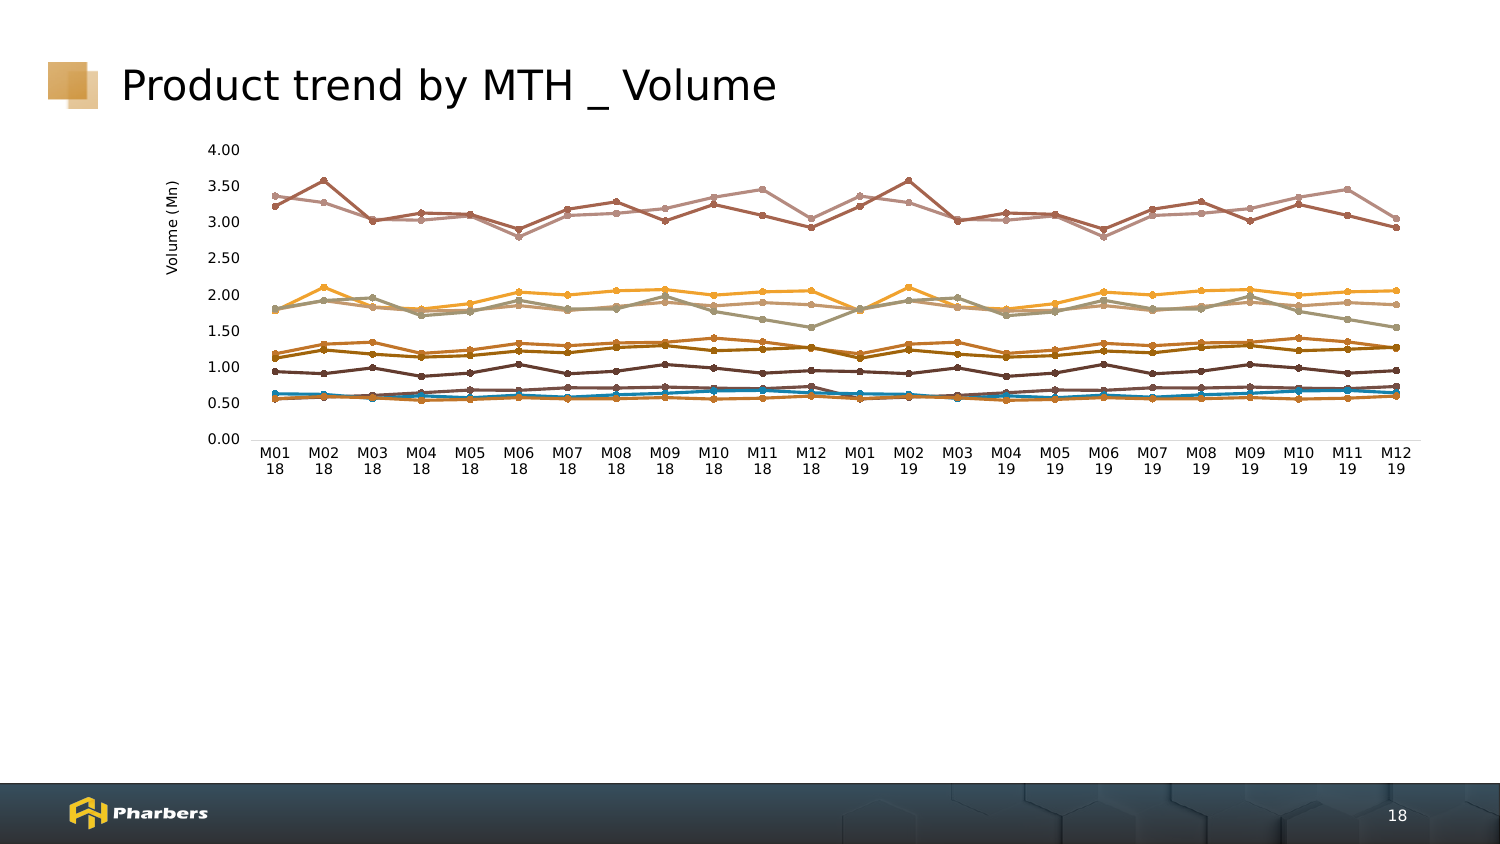

# Product trend by MTH _ Volume

### Chart

| Category | Product 1 | Product 2 | Product 3 | Product 4 | Product 5 | Product 6 | Product 7 | Product 8 | Product 9 | Product 10 | Others |
|---|---|---|---|---|---|---|---|---|---|---|---|
| M01 18 | 3.368105800785857 | 3.227844670894603 | 1.784780482117576 | 1.802197443720859 | 1.81432486976611 | 1.191637775159099 | 1.131041404671662 | 0.9464471886210382 | 0.5708497224094042 | 0.6412040729748939 | 0.572889306408206 |
| M02 18 | 3.278288006091063 | 3.581541968447727 | 2.111888947394597 | 1.926909210732898 | 1.927121296416785 | 1.325338099790205 | 1.246287234432149 | 0.9186778079293346 | 0.5954514186974 | 0.6335107991711161 | 0.6038066427597483 |
| M03 18 | 3.04760694832452 | 3.021654031416941 | 1.83883606414278 | 1.833435665235206 | 1.964484491337763 | 1.353119976573923 | 1.188060760335933 | 0.9987319305806323 | 0.6187956890247737 | 0.5768480301566753 | 0.5858762835350869 |
| M04 18 | 3.034920851669034 | 3.134277952882771 | 1.809342480422363 | 1.7826641410931 | 1.717744596390531 | 1.197747126413651 | 1.146472560793337 | 0.8810476568027836 | 0.6555424433814112 | 0.6136538438355599 | 0.5507566176604027 |
| M05 18 | 3.095222284032899 | 3.116866452702924 | 1.885096540427961 | 1.792287523144823 | 1.771222322056307 | 1.244524569969072 | 1.167367075691457 | 0.9270755210964491 | 0.6931948818496079 | 0.5859584984729425 | 0.5630088777717847 |
| M06 18 | 2.805088458037465 | 2.911543655349707 | 2.043909343278301 | 1.858171085322661 | 1.931888819030217 | 1.337371296125295 | 1.231766292669478 | 1.047793957003754 | 0.6886205174012775 | 0.623468657514175 | 0.5886371493010261 |
| M07 18 | 3.100605332297436 | 3.186776797901472 | 2.003279027095835 | 1.789246863994507 | 1.811673119683667 | 1.304545763533308 | 1.205745067579912 | 0.9167253243944526 | 0.7242756500332855 | 0.5929970717081048 | 0.570755112418757 |
| M08 18 | 3.129664322738959 | 3.289357941129395 | 2.061729027059786 | 1.845517735133183 | 1.811262943043887 | 1.342294082475599 | 1.279088886555948 | 0.9523738764801128 | 0.7207660967500824 | 0.6278190364458348 | 0.5735857244710825 |
| M09 18 | 3.195952989392944 | 3.02483948357421 | 2.079172443826466 | 1.904295498999236 | 1.989394847527891 | 1.351483770647398 | 1.306673226283575 | 1.04570557635654 | 0.7345649073757964 | 0.6481782468915119 | 0.5891525114558112 |
| M10 18 | 3.352456431514183 | 3.253052703393618 | 2.002013322367743 | 1.853456491351318 | 1.777491333170396 | 1.409554791234316 | 1.235580356408848 | 0.9961896814635287 | 0.7183927688750826 | 0.6802003501121375 | 0.5684394416049016 |
| M11 18 | 3.460292712987853 | 3.100479853064825 | 2.046869125094694 | 1.899147503985536 | 1.667622723347691 | 1.357508896468413 | 1.255491984891064 | 0.9250157876288528 | 0.7115688644112278 | 0.6887994031014454 | 0.5802281533920762 |
| M12 18 | 3.055389873585111 | 2.932313690009782 | 2.061821577431051 | 1.86854845571558 | 1.555538545852223 | 1.269109842904015 | 1.283048826845144 | 0.9608972266945045 | 0.7421727663003203 | 0.6537438470134134 | 0.6104943074891761 |
| M01 19 | 3.368105800785857 | 3.227844670894603 | 1.784780482117576 | 1.802197443720859 | 1.81432486976611 | 1.191637775159099 | 1.131041404671662 | 0.9464471886210382 | 0.5708497224094042 | 0.6412040729748939 | 0.572889306408206 |
| M02 19 | 3.278288006091063 | 3.581541968447727 | 2.111888947394597 | 1.926909210732898 | 1.927121296416785 | 1.325338099790205 | 1.246287234432149 | 0.9186778079293346 | 0.5954514186974 | 0.6335107991711161 | 0.6038066427597483 |
| M03 19 | 3.04760694832452 | 3.021654031416941 | 1.83883606414278 | 1.833435665235206 | 1.964484491337763 | 1.353119976573923 | 1.188060760335933 | 0.9987319305806323 | 0.6187956890247737 | 0.5768480301566753 | 0.5858762835350869 |
| M04 19 | 3.034920851669034 | 3.134277952882771 | 1.809342480422363 | 1.7826641410931 | 1.717744596390531 | 1.197747126413651 | 1.146472560793337 | 0.8810476568027836 | 0.6555424433814112 | 0.6136538438355599 | 0.5507566176604027 |
| M05 19 | 3.095222284032899 | 3.116866452702924 | 1.885096540427961 | 1.792287523144823 | 1.771222322056307 | 1.244524569969072 | 1.167367075691457 | 0.9270755210964491 | 0.6931948818496079 | 0.5859584984729425 | 0.5630088777717847 |
| M06 19 | 2.805088458037465 | 2.911543655349707 | 2.043909343278301 | 1.858171085322661 | 1.931888819030217 | 1.337371296125295 | 1.231766292669478 | 1.047793957003754 | 0.6886205174012775 | 0.623468657514175 | 0.5886371493010261 |
| M07 19 | 3.100605332297436 | 3.186776797901472 | 2.003279027095835 | 1.789246863994507 | 1.811673119683667 | 1.304545763533308 | 1.205745067579912 | 0.9167253243944526 | 0.7242756500332855 | 0.5929970717081048 | 0.570755112418757 |
| M08 19 | 3.129664322738959 | 3.289357941129395 | 2.061729027059786 | 1.845517735133183 | 1.811262943043887 | 1.342294082475599 | 1.279088886555948 | 0.9523738764801128 | 0.7207660967500824 | 0.6278190364458348 | 0.5735857244710825 |
| M09 19 | 3.195952989392944 | 3.02483948357421 | 2.079172443826466 | 1.904295498999236 | 1.989394847527891 | 1.351483770647398 | 1.306673226283575 | 1.04570557635654 | 0.7345649073757964 | 0.6481782468915119 | 0.5891525114558112 |
| M10 19 | 3.352456431514183 | 3.253052703393618 | 2.002013322367743 | 1.853456491351318 | 1.777491333170396 | 1.409554791234316 | 1.235580356408848 | 0.9961896814635287 | 0.7183927688750826 | 0.6802003501121375 | 0.5684394416049016 |
| M11 19 | 3.460292712987853 | 3.100479853064825 | 2.046869125094694 | 1.899147503985536 | 1.667622723347691 | 1.357508896468413 | 1.255491984891064 | 0.9250157876288528 | 0.7115688644112278 | 0.6887994031014454 | 0.5802281533920762 |
| M12 19 | 3.055389873585111 | 2.932313690009782 | 2.061821577431051 | 1.86854845571558 | 1.555538545852223 | 1.269109842904015 | 1.283048826845144 | 0.9608972266945045 | 0.7421727663003203 | 0.6537438470134134 | 0.6104943074891761 |
18